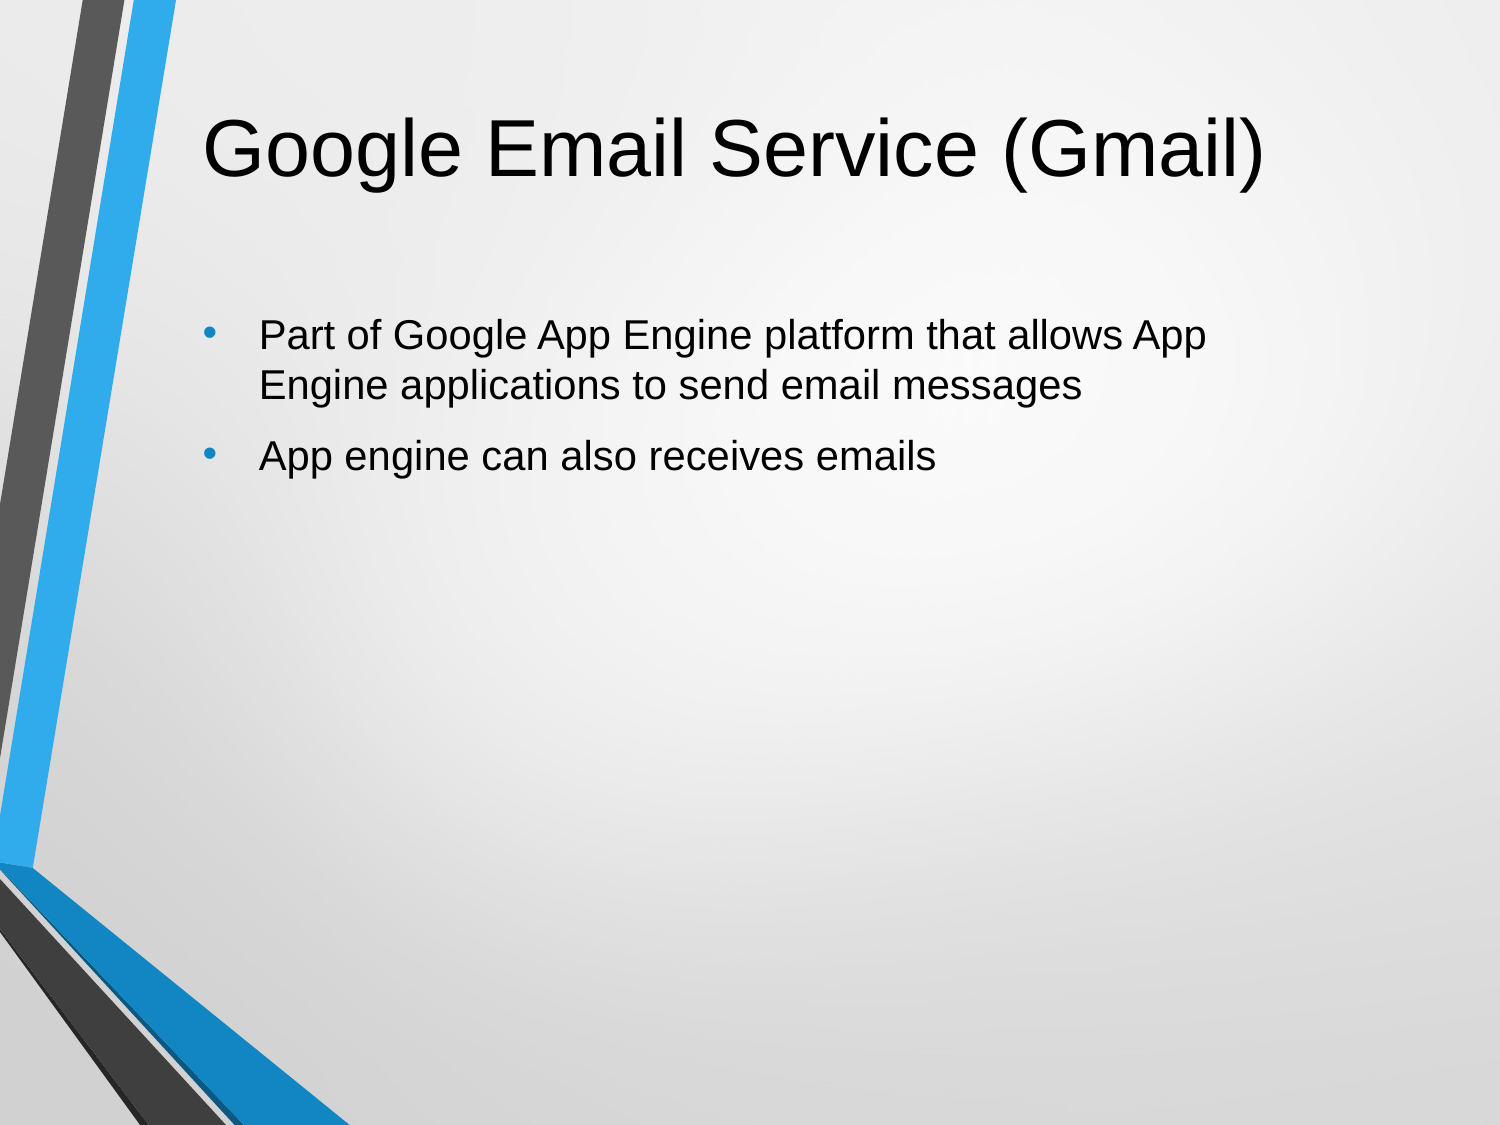

# Google Email Service (Gmail)
Part of Google App Engine platform that allows App Engine applications to send email messages
App engine can also receives emails